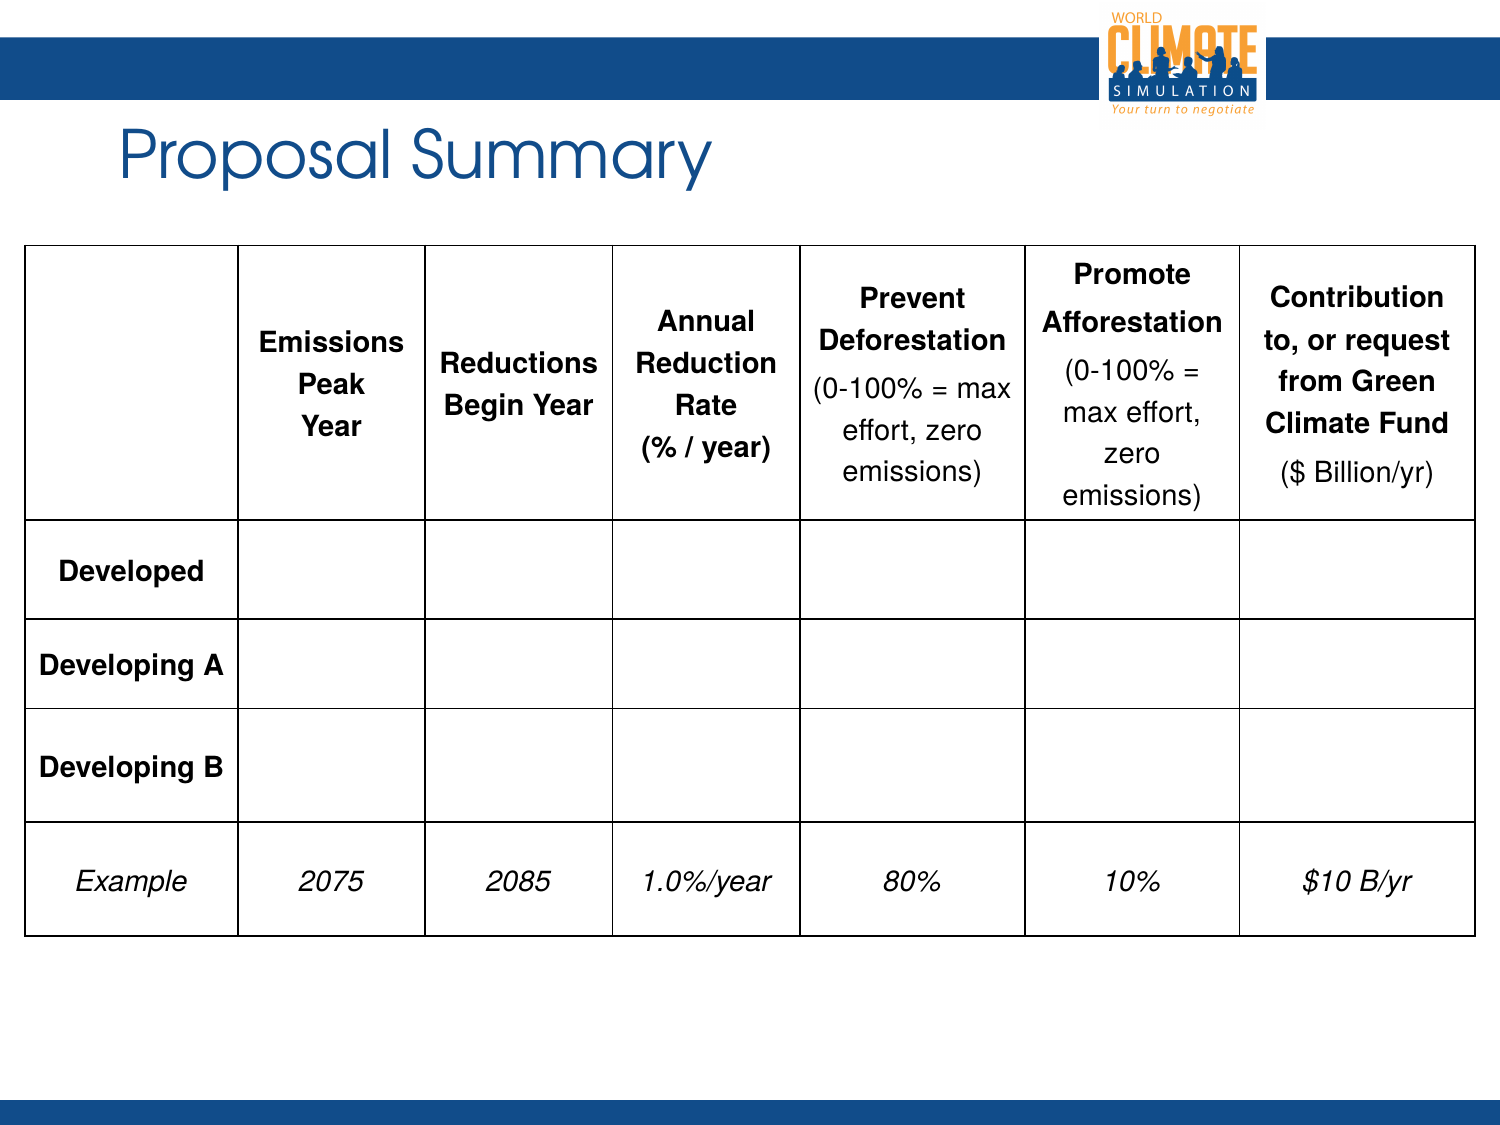

# Proposal Summary
|  | Emissions Peak Year | Reductions Begin Year | Annual Reduction Rate (% / year) | Prevent Deforestation (0-100% = max effort, zero emissions) | Promote Afforestation (0-100% = max effort, zero emissions) | Contribution to, or request from Green Climate Fund ($ Billion/yr) |
| --- | --- | --- | --- | --- | --- | --- |
| Developed |  |  |  |  |  |  |
| Developing A |  |  |  |  |  |  |
| Developing B |  |  |  |  |  |  |
| Example | 2075 | 2085 | 1.0%/year | 80% | 10% | $10 B/yr |